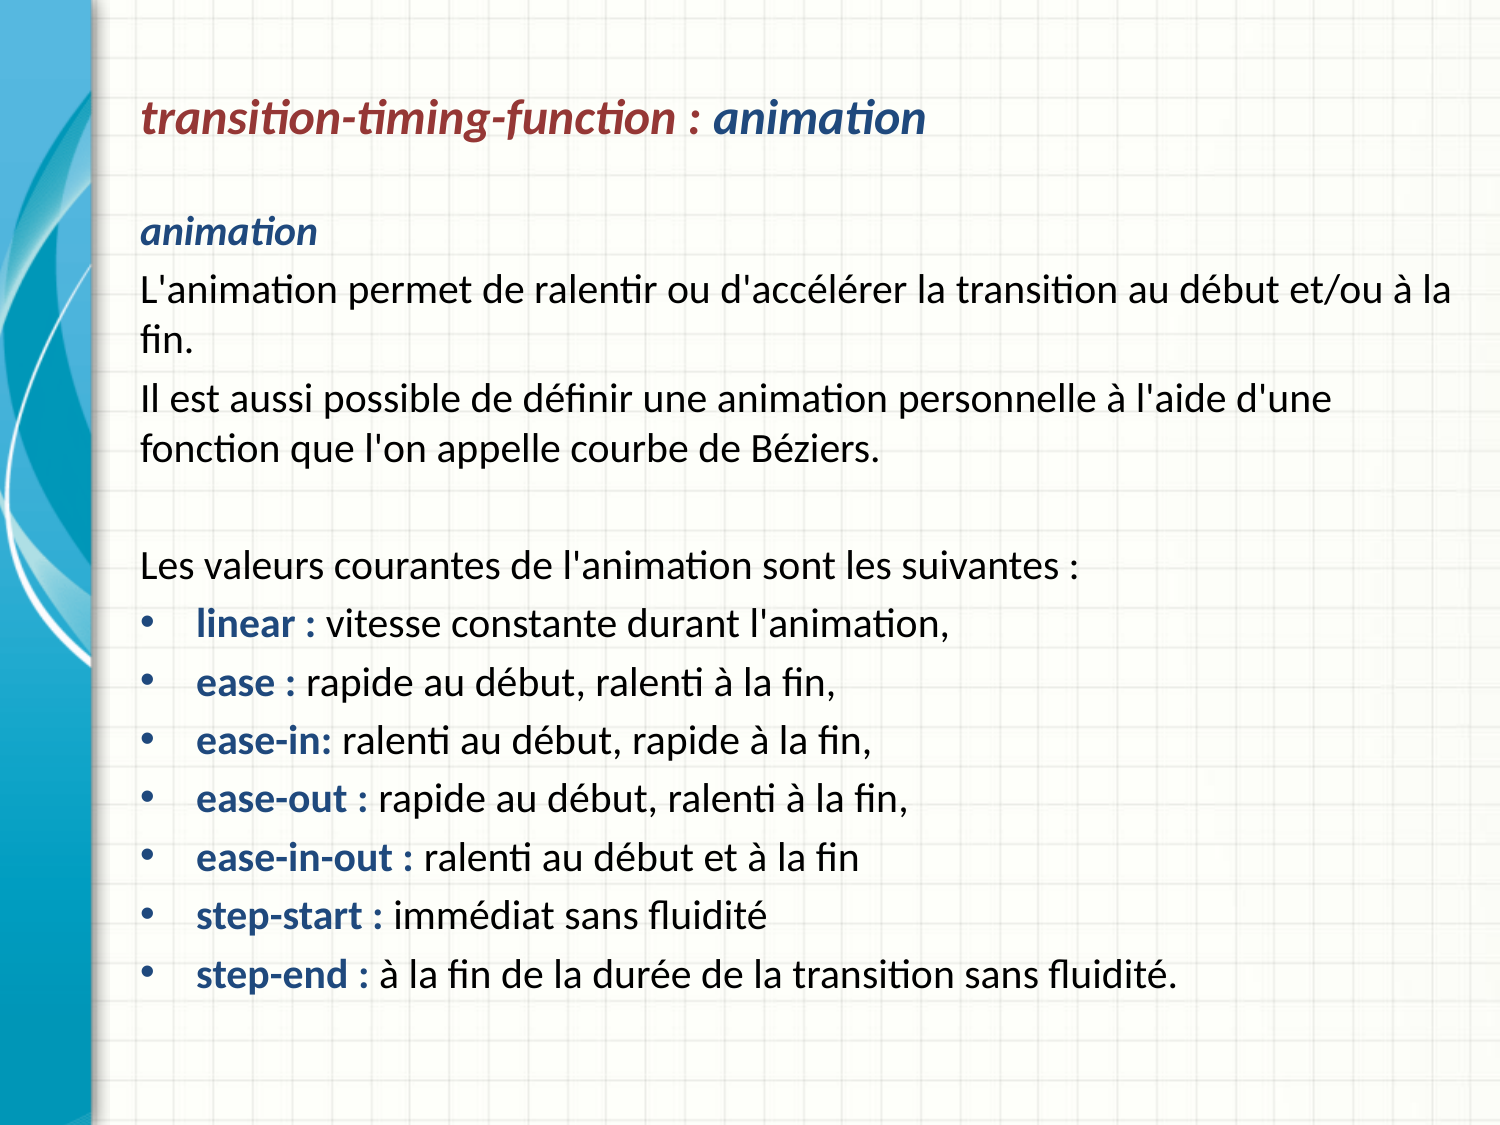

# transition-timing-function : animation
animation
L'animation permet de ralentir ou d'accélérer la transition au début et/ou à la fin.
Il est aussi possible de définir une animation personnelle à l'aide d'une fonction que l'on appelle courbe de Béziers.

Les valeurs courantes de l'animation sont les suivantes :
linear : vitesse constante durant l'animation,
ease : rapide au début, ralenti à la fin,
ease-in: ralenti au début, rapide à la fin,
ease-out : rapide au début, ralenti à la fin,
ease-in-out : ralenti au début et à la fin
step-start : immédiat sans fluidité
step-end : à la fin de la durée de la transition sans fluidité.